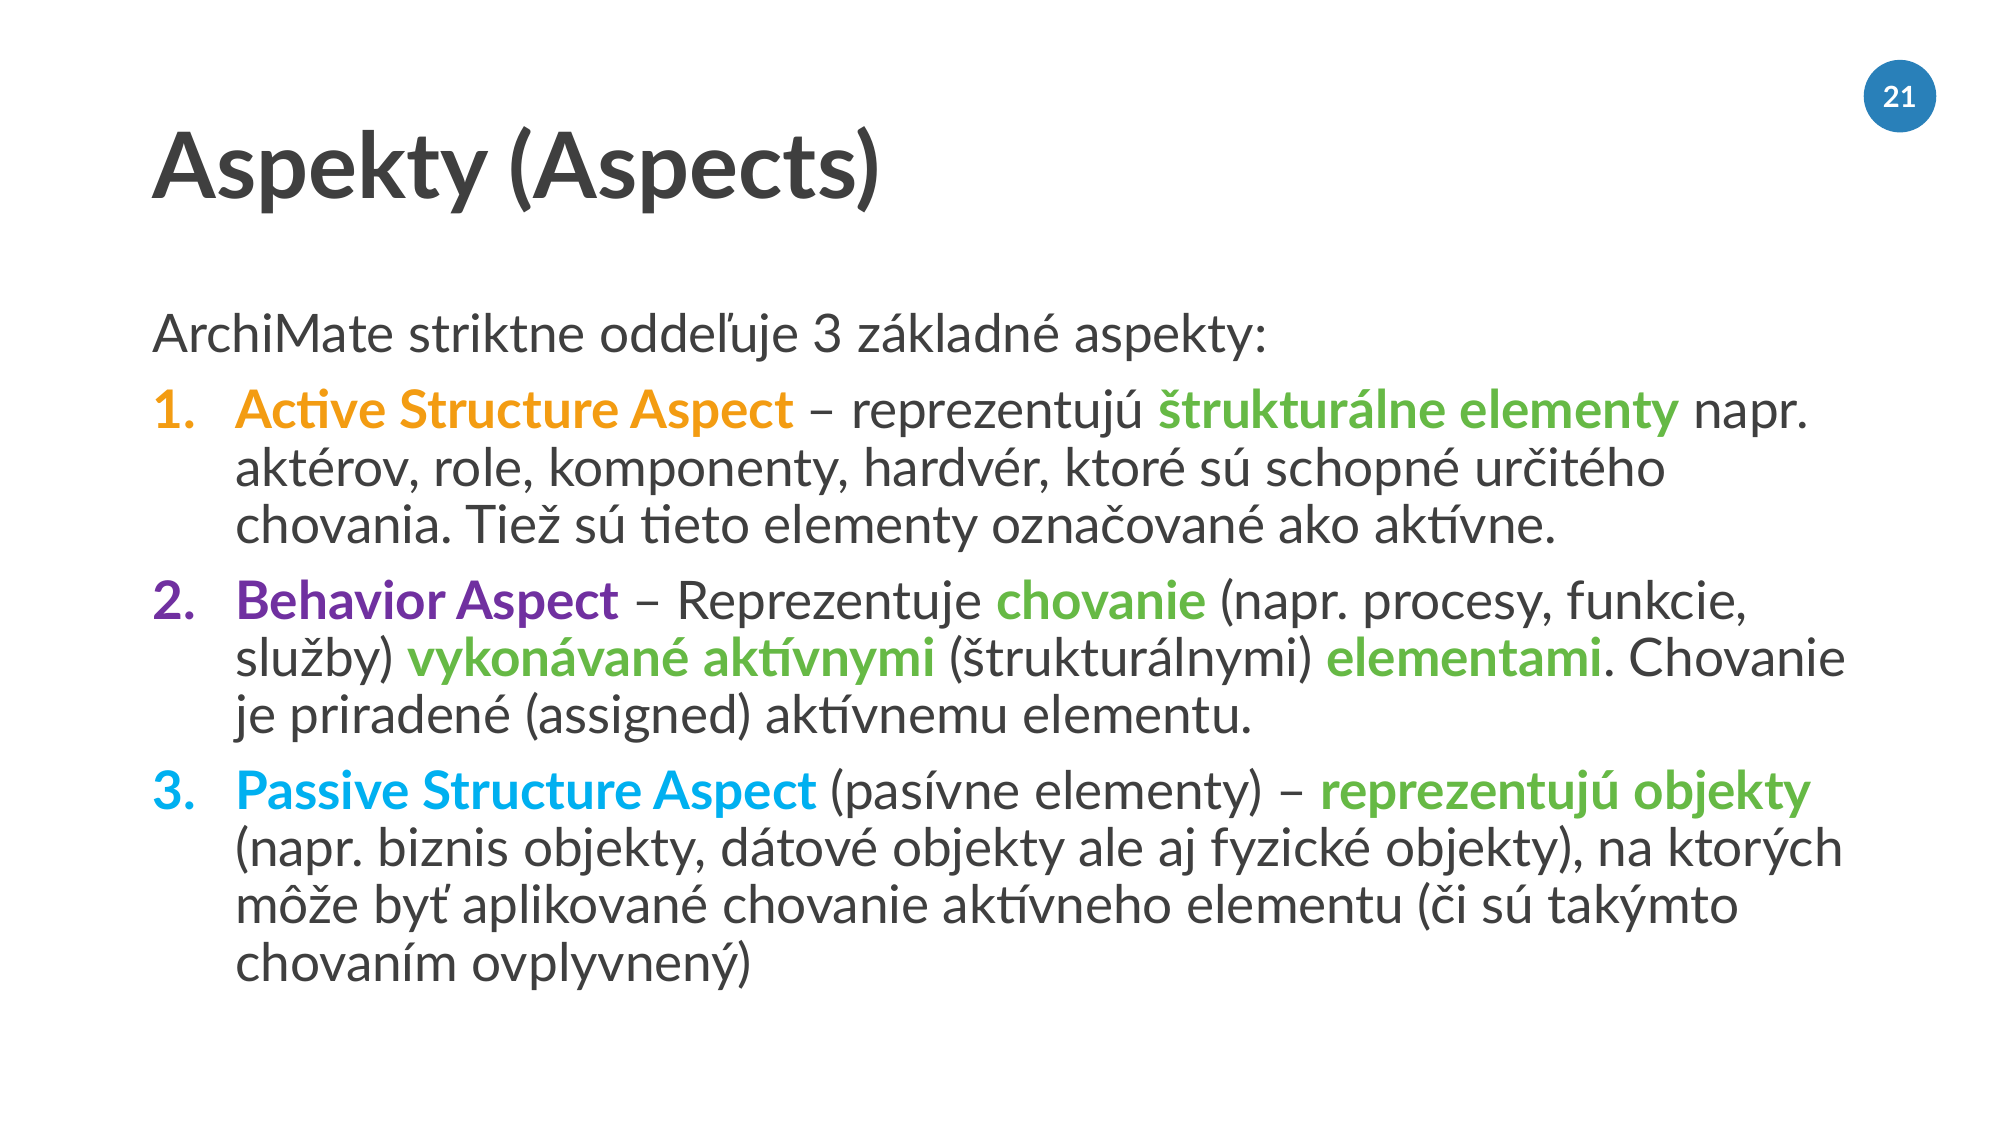

# Aspekty (Aspects)
21
ArchiMate striktne oddeľuje 3 základné aspekty:
Active Structure Aspect – reprezentujú štrukturálne elementy napr. aktérov, role, komponenty, hardvér, ktoré sú schopné určitého chovania. Tiež sú tieto elementy označované ako aktívne.
Behavior Aspect – Reprezentuje chovanie (napr. procesy, funkcie, služby) vykonávané aktívnymi (štrukturálnymi) elementami. Chovanie je priradené (assigned) aktívnemu elementu.
Passive Structure Aspect (pasívne elementy) – reprezentujú objekty (napr. biznis objekty, dátové objekty ale aj fyzické objekty), na ktorých môže byť aplikované chovanie aktívneho elementu (či sú takýmto chovaním ovplyvnený)